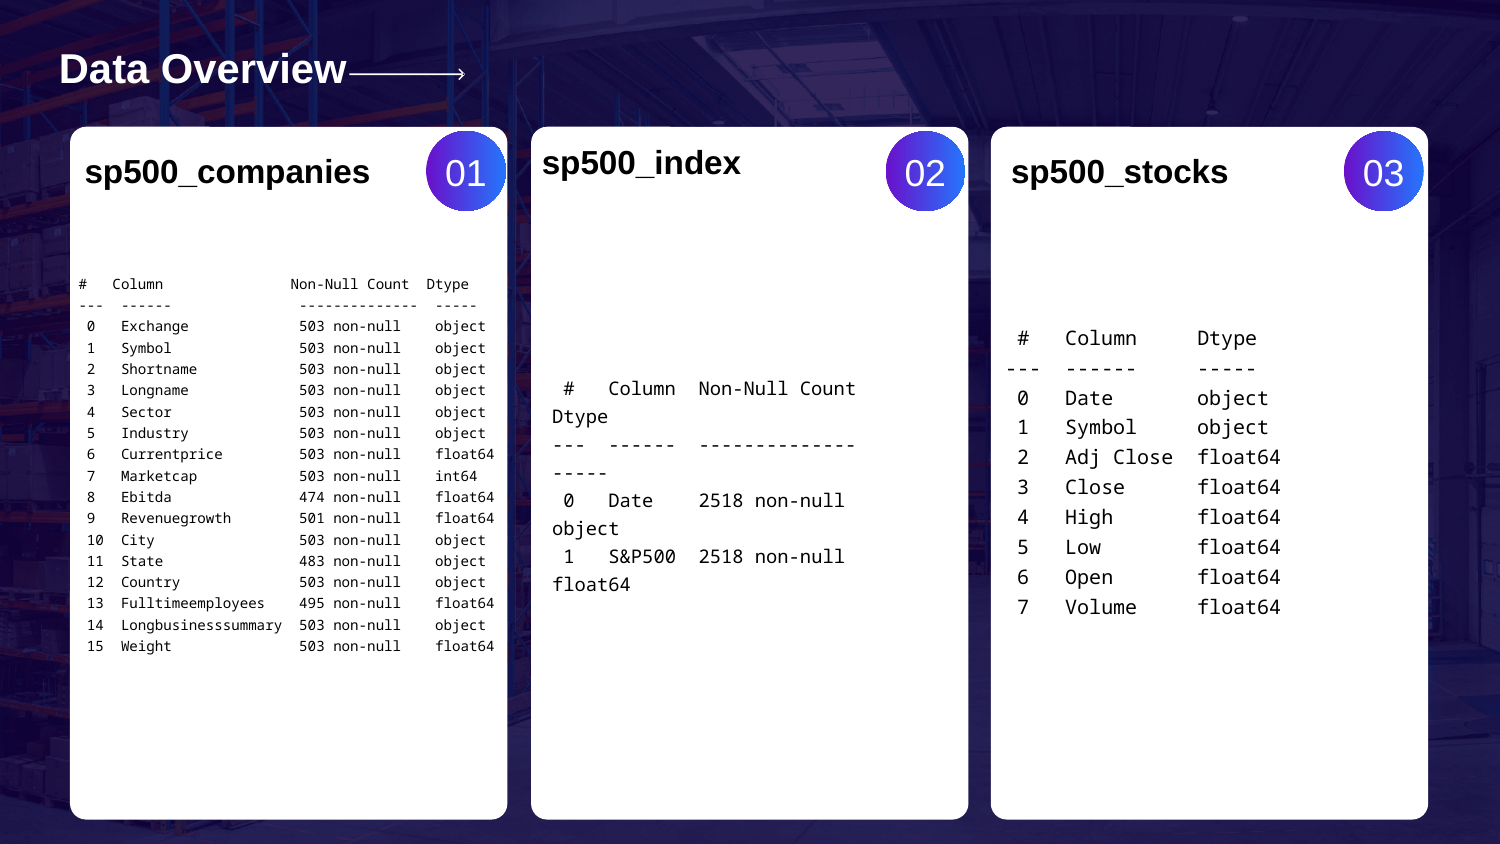

Data Overview

01
02
03
sp500_index
sp500_companies
sp500_stocks

#   Column               Non-Null Count  Dtype ---  ------               --------------  ----- 0   Exchange             503 non-null    object 1   Symbol               503 non-null    object 2   Shortname            503 non-null    object 3   Longname             503 non-null    object 4   Sector               503 non-null    object 5   Industry             503 non-null    object 6   Currentprice         503 non-null    float64 7   Marketcap            503 non-null    int64 8   Ebitda               474 non-null    float64 9   Revenuegrowth        501 non-null    float64 10  City                 503 non-null    object 11  State                483 non-null    object 12  Country              503 non-null    object 13  Fulltimeemployees    495 non-null    float64 14  Longbusinesssummary  503 non-null    object 15  Weight               503 non-null    float64
 #   Column     Dtype
---  ------     -----
 0   Date       object
 1   Symbol     object
 2   Adj Close  float64
 3   Close      float64
 4   High       float64
 5   Low        float64
 6   Open       float64
 7   Volume     float64
 #   Column  Non-Null Count  Dtype
---  ------  --------------  -----
 0   Date    2518 non-null   object
 1   S&P500  2518 non-null   float64